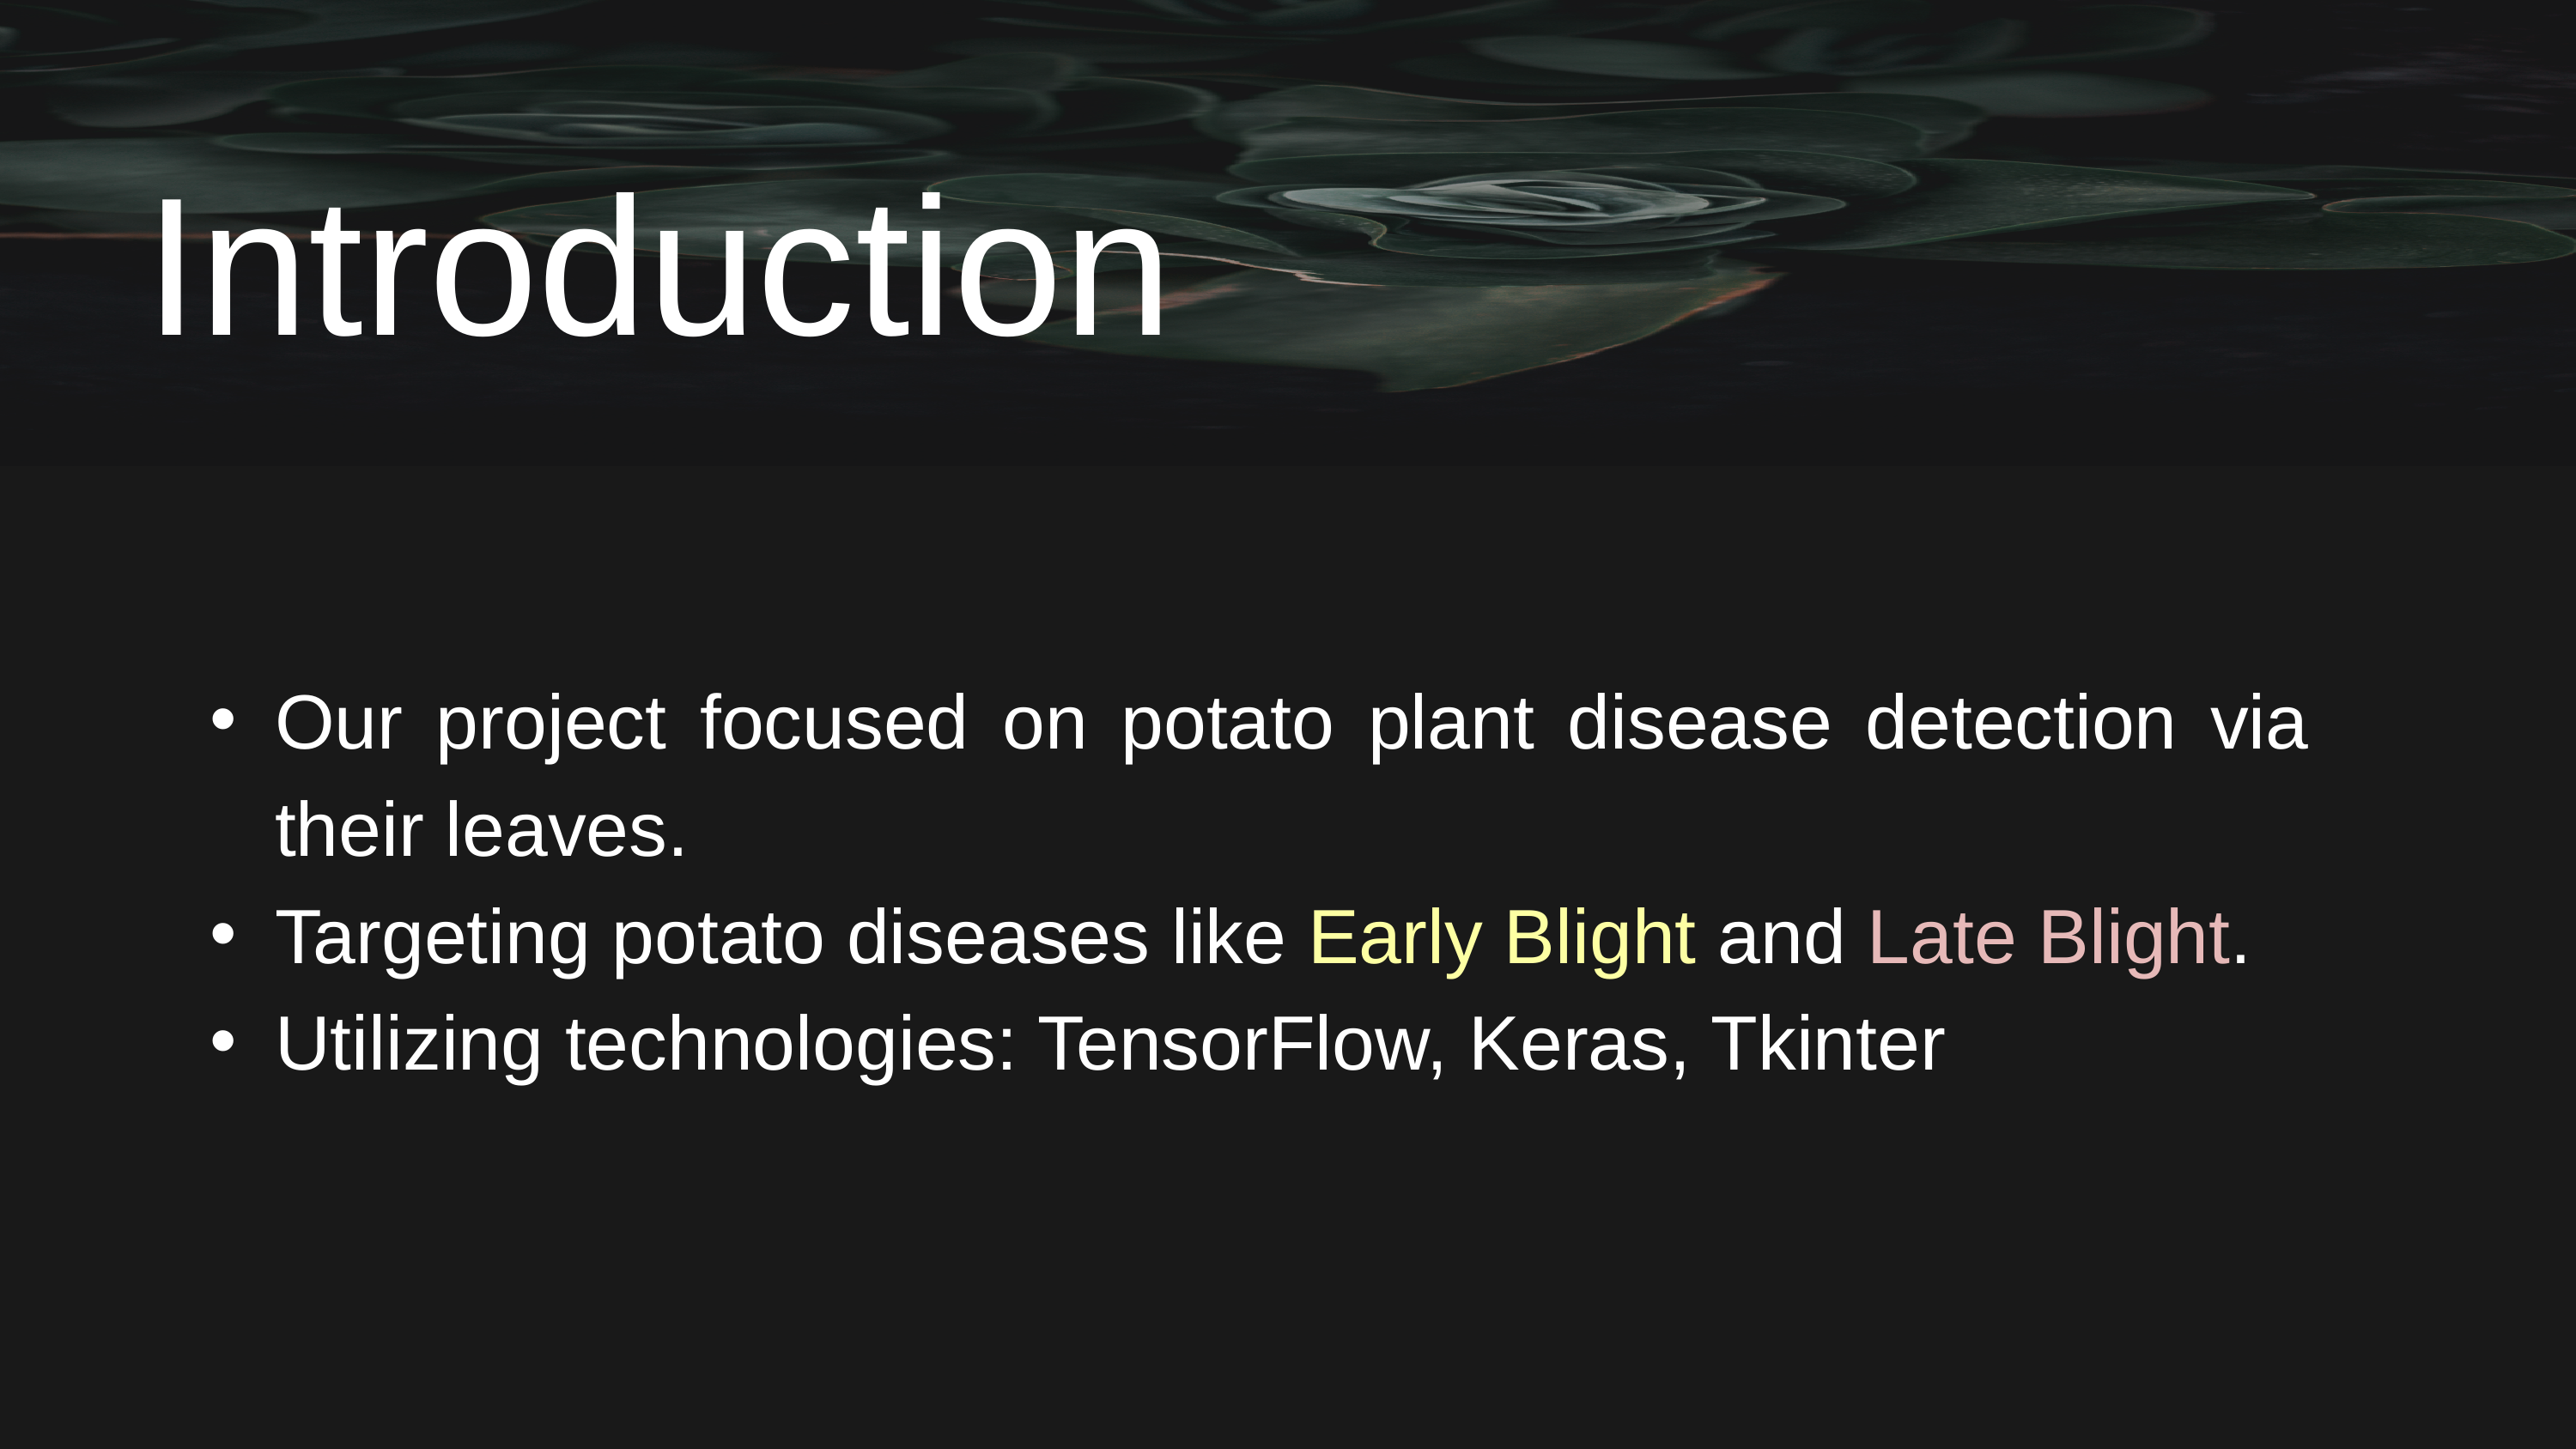

Introduction

Our project focused on potato plant disease detection via their leaves.
Targeting potato diseases like Early Blight and Late Blight.
Utilizing technologies: TensorFlow, Keras, Tkinter